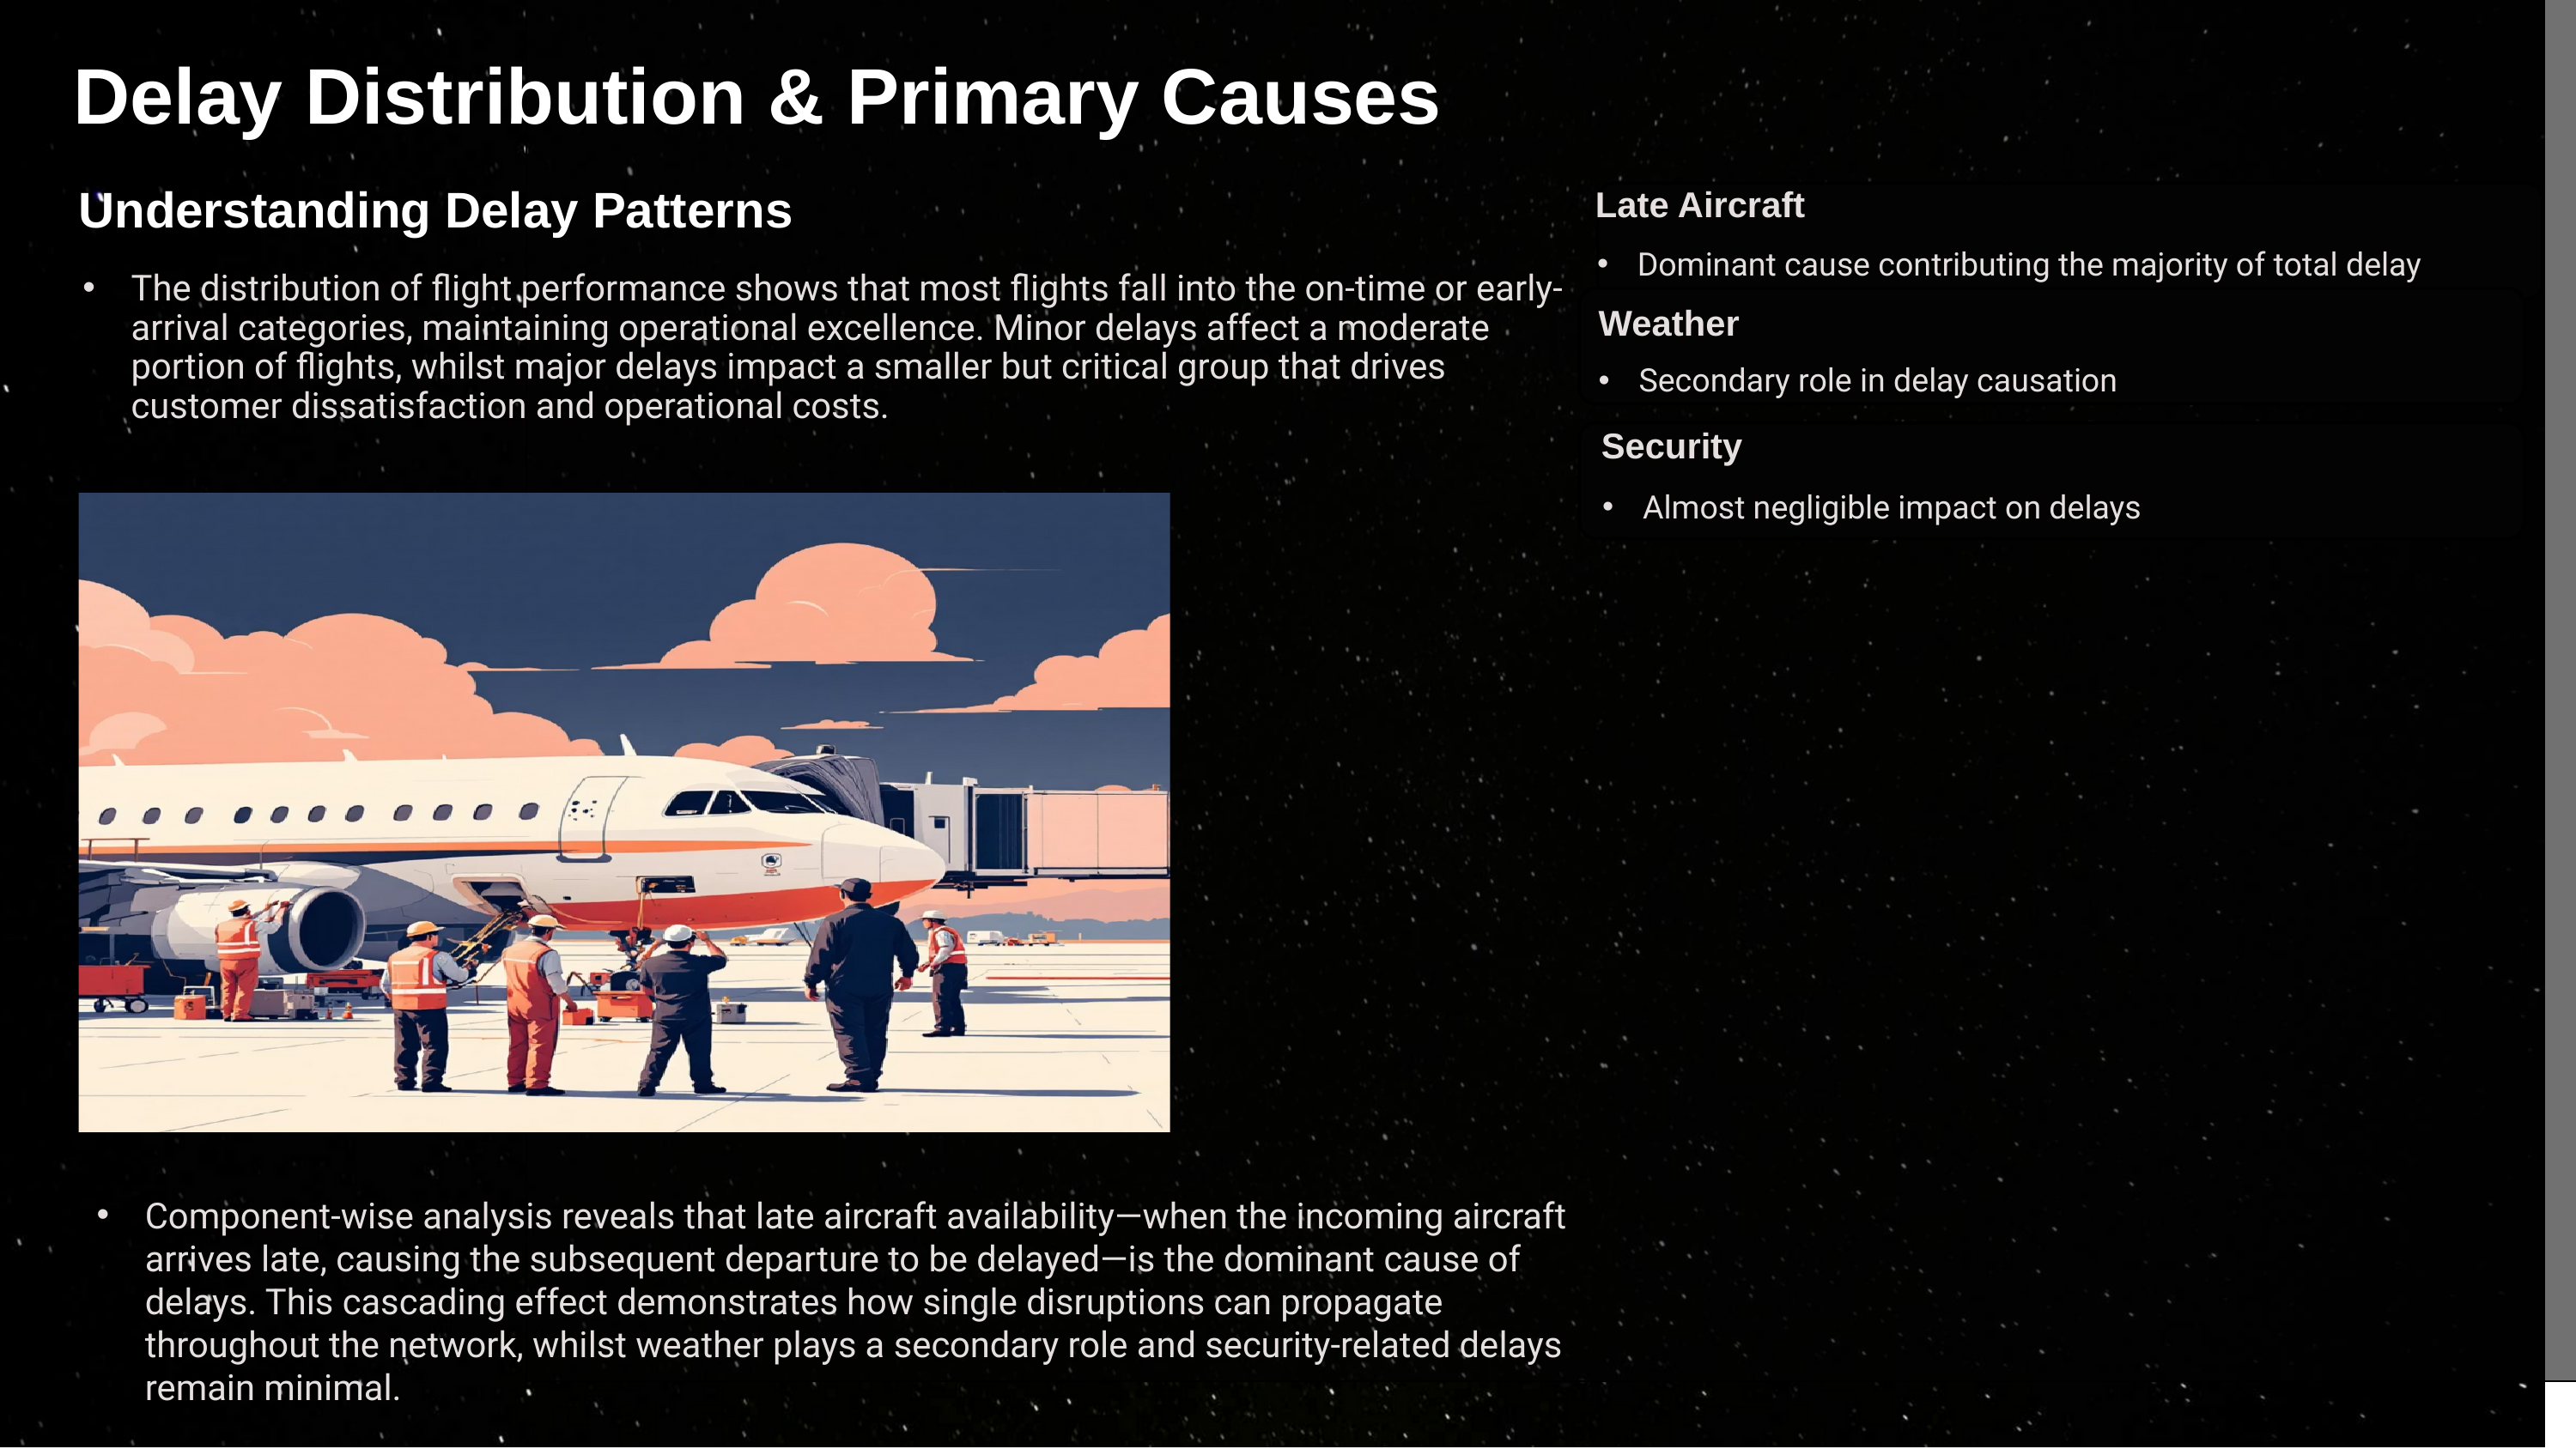

Delay Distribution & Primary Causes

Late Aircraft
Understanding Delay Patterns
Dominant cause contributing the majority of total delay minutes
The distribution of flight performance shows that most flights fall into the on-time or early-arrival categories, maintaining operational excellence. Minor delays affect a moderate portion of flights, whilst major delays impact a smaller but critical group that drives customer dissatisfaction and operational costs.

Weather
Secondary role in delay causation

Security
Almost negligible impact on delays

Component-wise analysis reveals that late aircraft availability—when the incoming aircraft arrives late, causing the subsequent departure to be delayed—is the dominant cause of delays. This cascading effect demonstrates how single disruptions can propagate throughout the network, whilst weather plays a secondary role and security-related delays remain minimal.